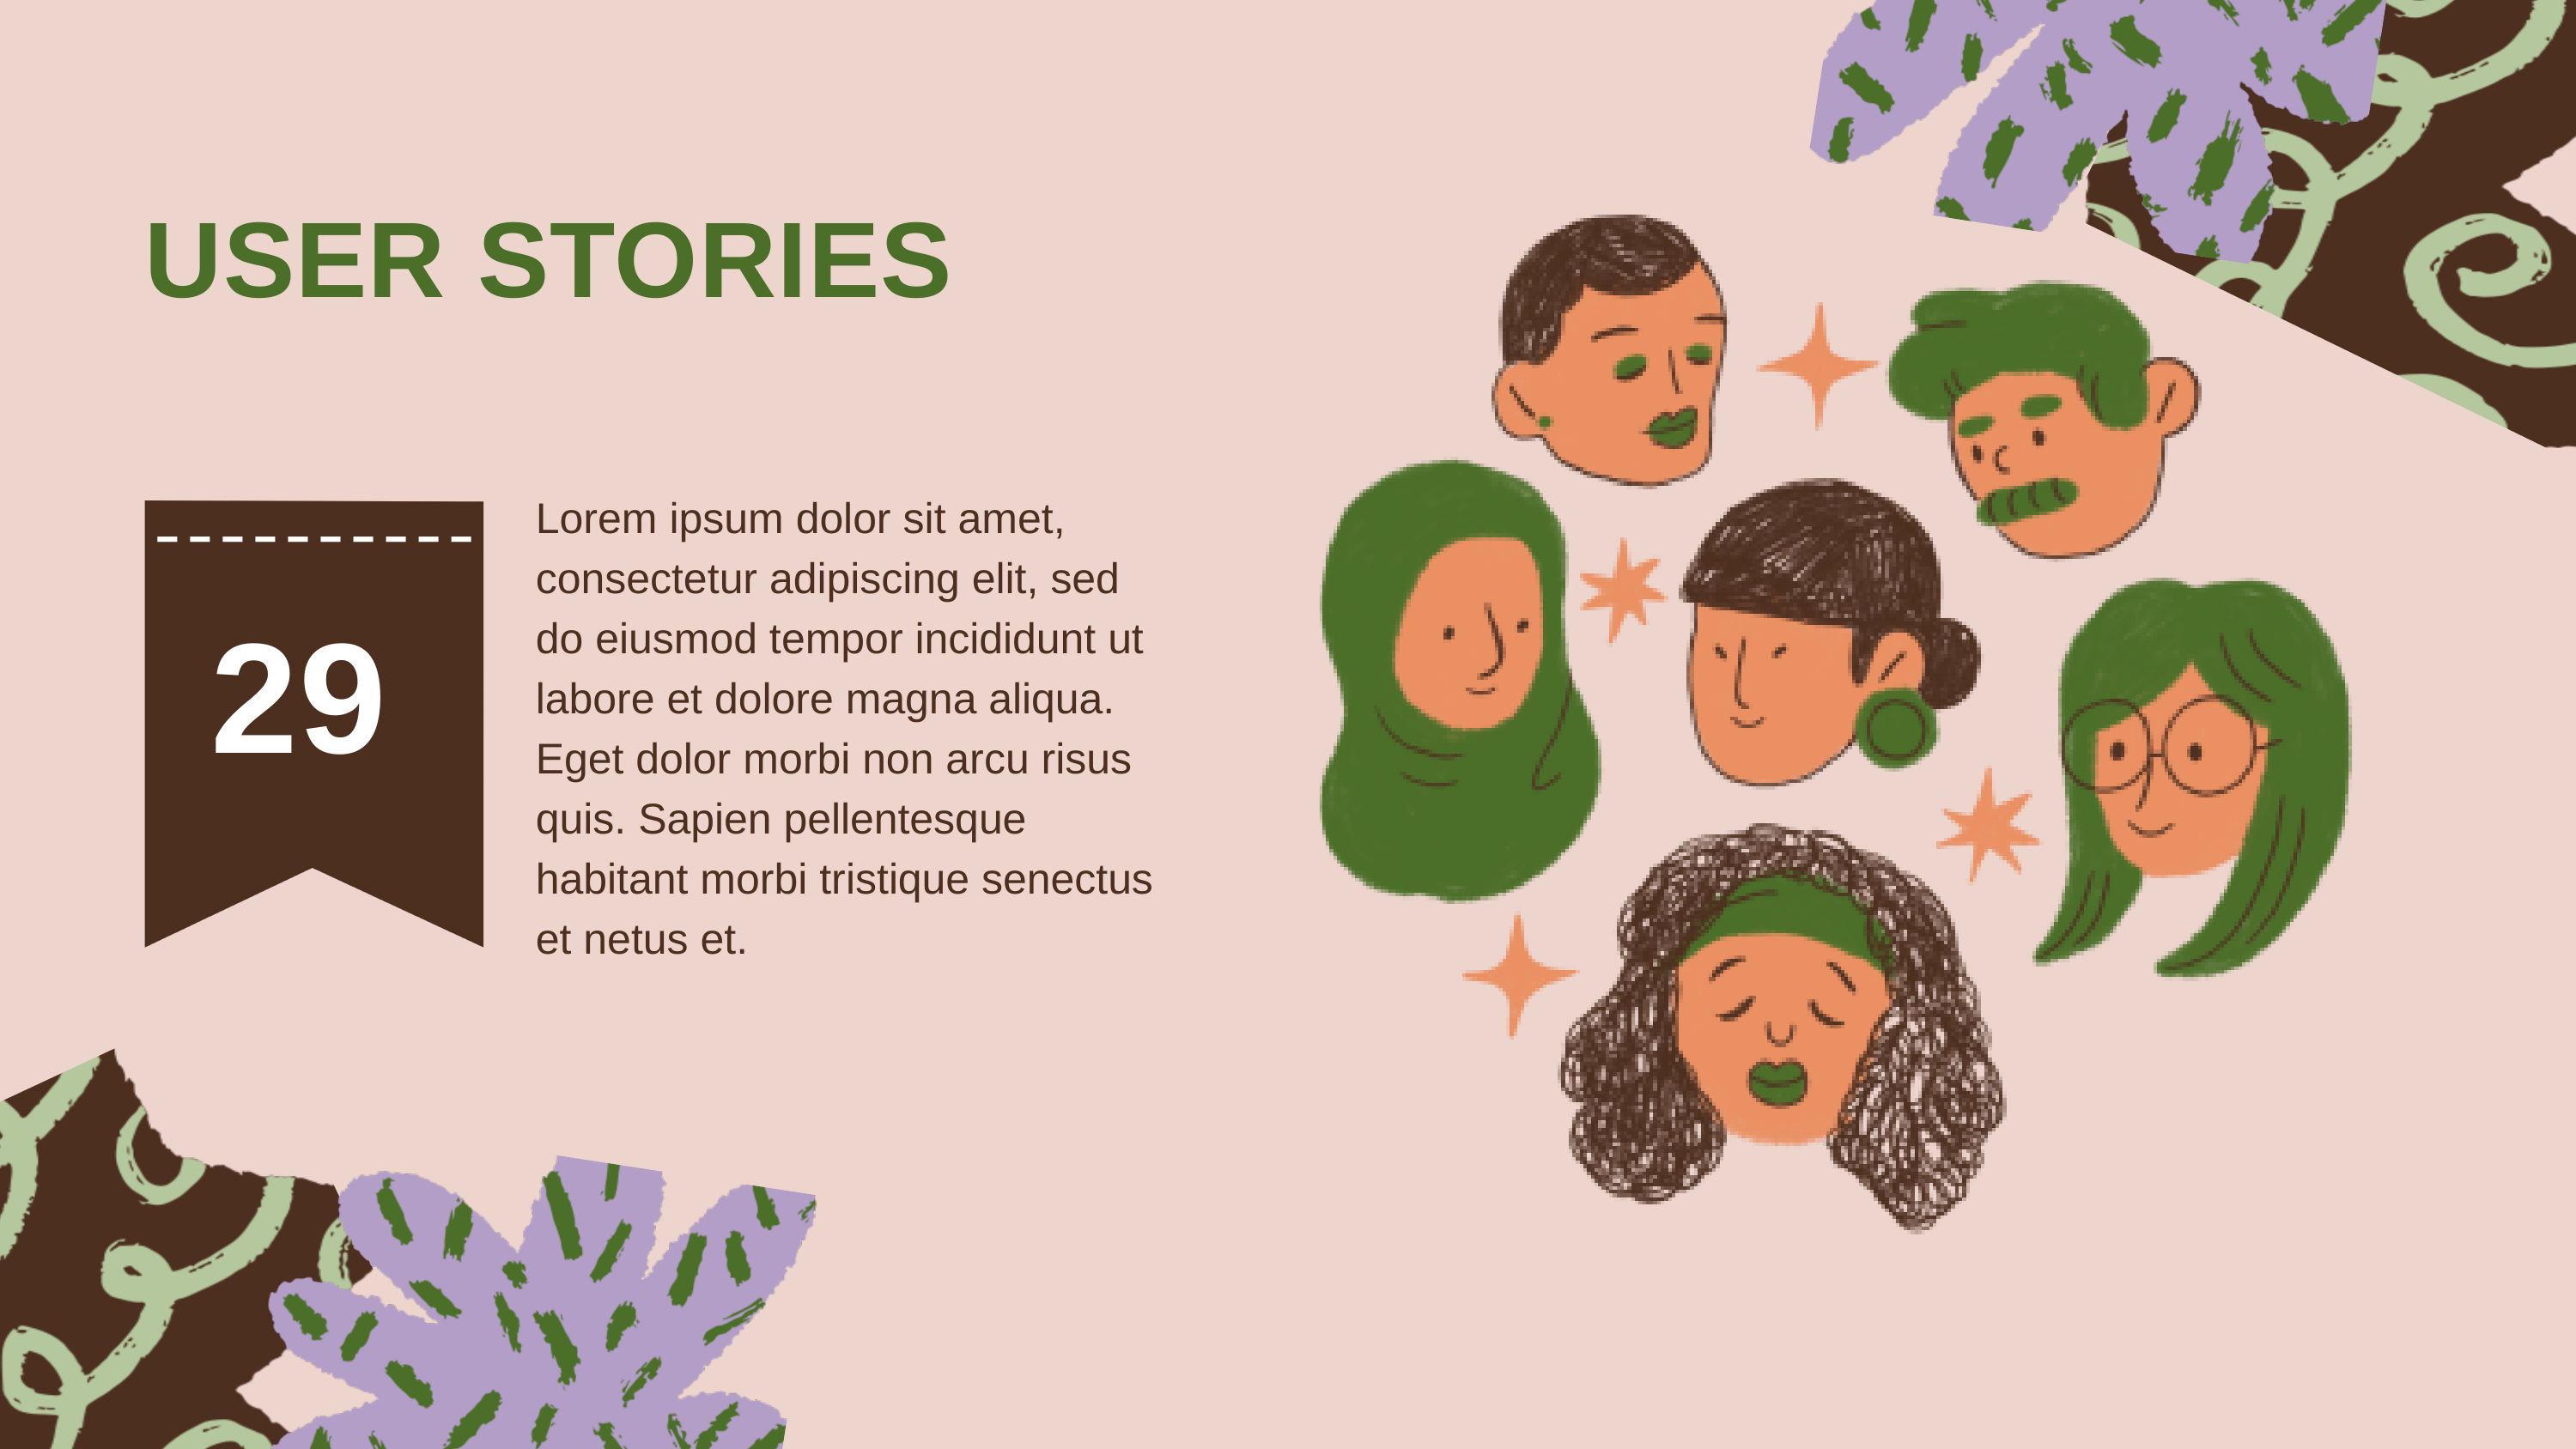

USER STORIES

Lorem ipsum dolor sit amet, consectetur adipiscing elit, sed do eiusmod tempor incididunt ut labore et dolore magna aliqua. Eget dolor morbi non arcu risus quis. Sapien pellentesque habitant morbi tristique senectus et netus et.

29